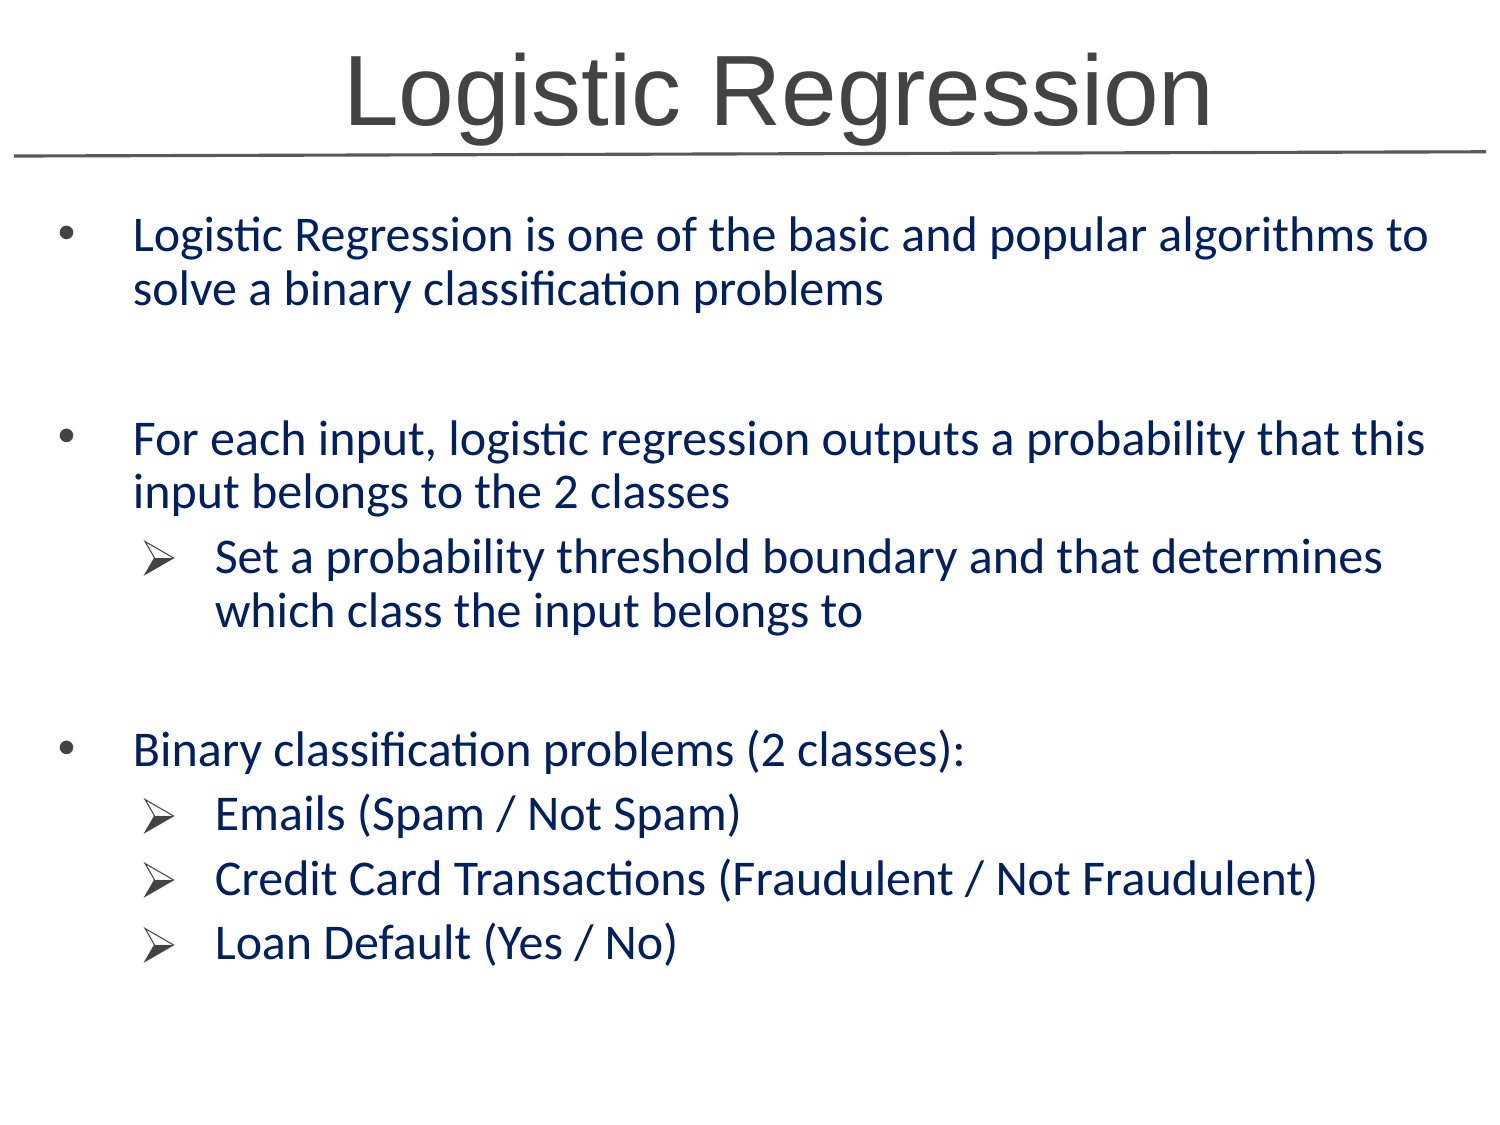

Logistic Regression
Logistic Regression is one of the basic and popular algorithms to solve a binary classification problems

For each input, logistic regression outputs a probability that this input belongs to the 2 classes
Set a probability threshold boundary and that determines which class the input belongs to

Binary classification problems (2 classes):
Emails (Spam / Not Spam)
Credit Card Transactions (Fraudulent / Not Fraudulent)
Loan Default (Yes / No)